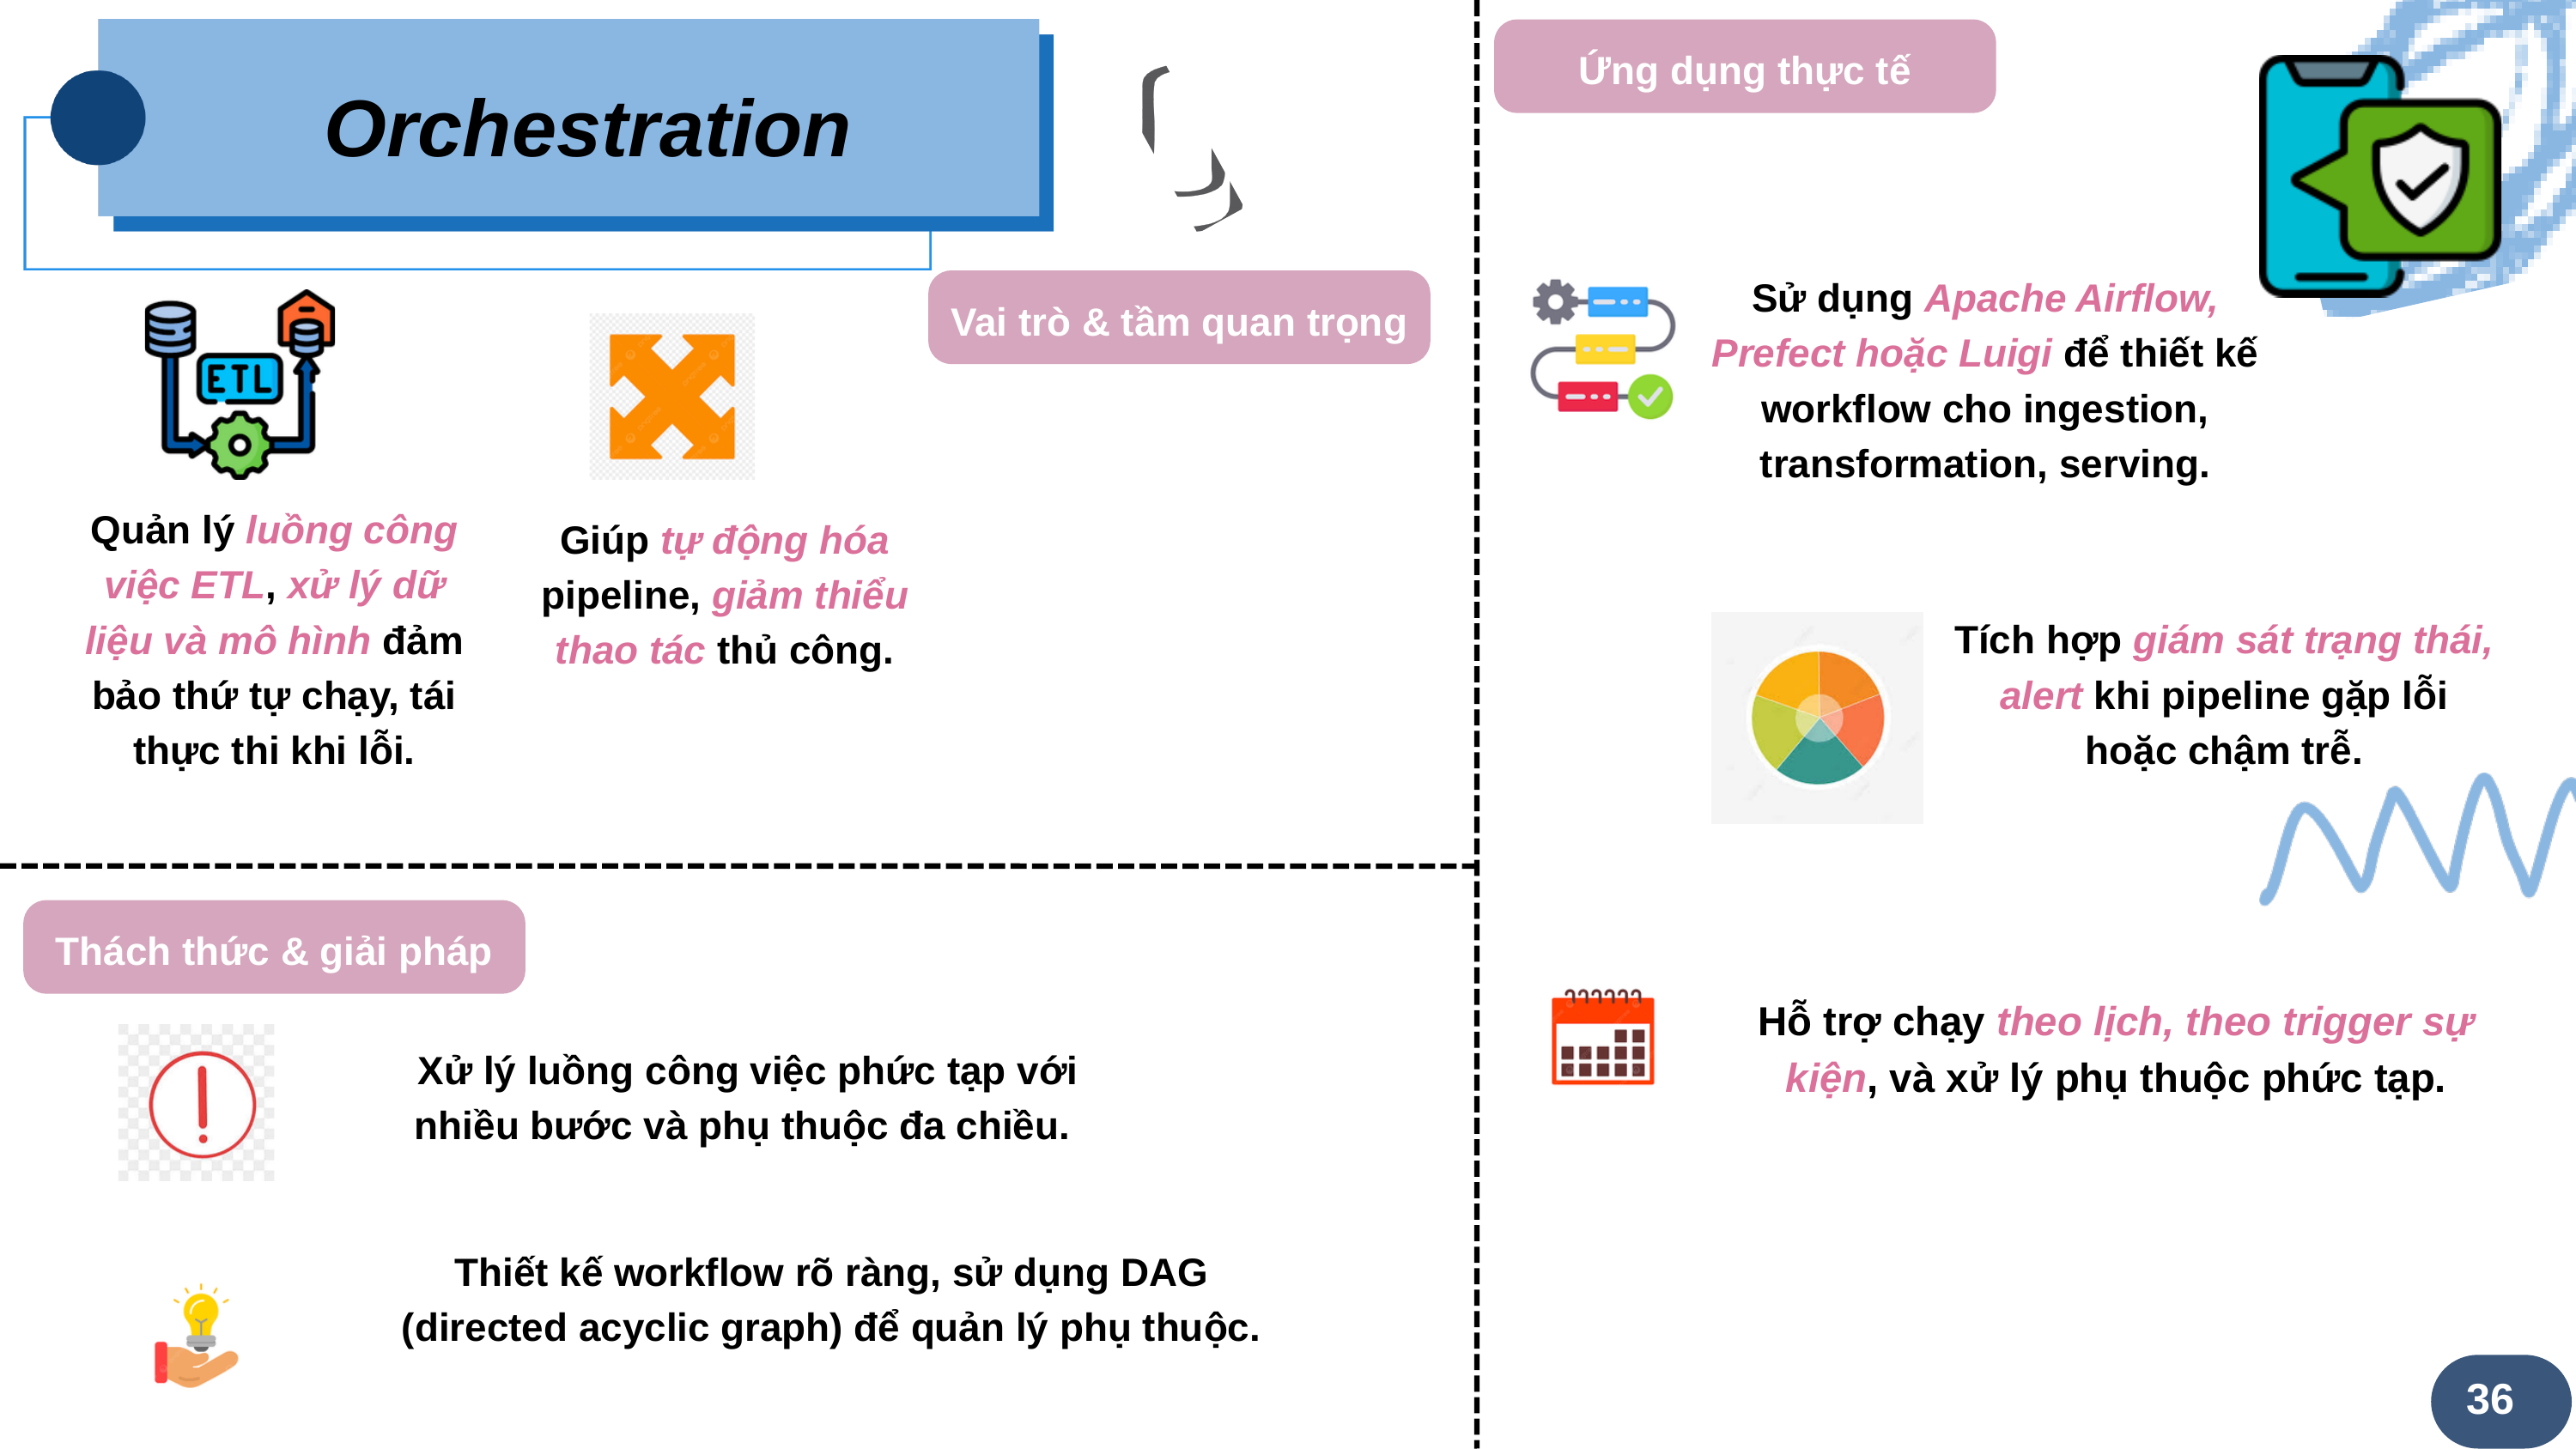

Orchestration

Ứng dụng thực tế

Sử dụng Apache Airflow, Prefect hoặc Luigi để thiết kế workflow cho ingestion, transformation, serving.

Vai trò & tầm quan trọng

Quản lý luồng công việc ETL, xử lý dữ liệu và mô hình đảm bảo thứ tự chạy, tái thực thi khi lỗi.

Giúp tự động hóa pipeline, giảm thiểu thao tác thủ công.

Tích hợp giám sát trạng thái, alert khi pipeline gặp lỗi hoặc chậm trễ.

Thách thức & giải pháp

Hỗ trợ chạy theo lịch, theo trigger sự kiện, và xử lý phụ thuộc phức tạp.

 Xử lý luồng công việc phức tạp với nhiều bước và phụ thuộc đa chiều.
Thiết kế workflow rõ ràng, sử dụng DAG (directed acyclic graph) để quản lý phụ thuộc.

36